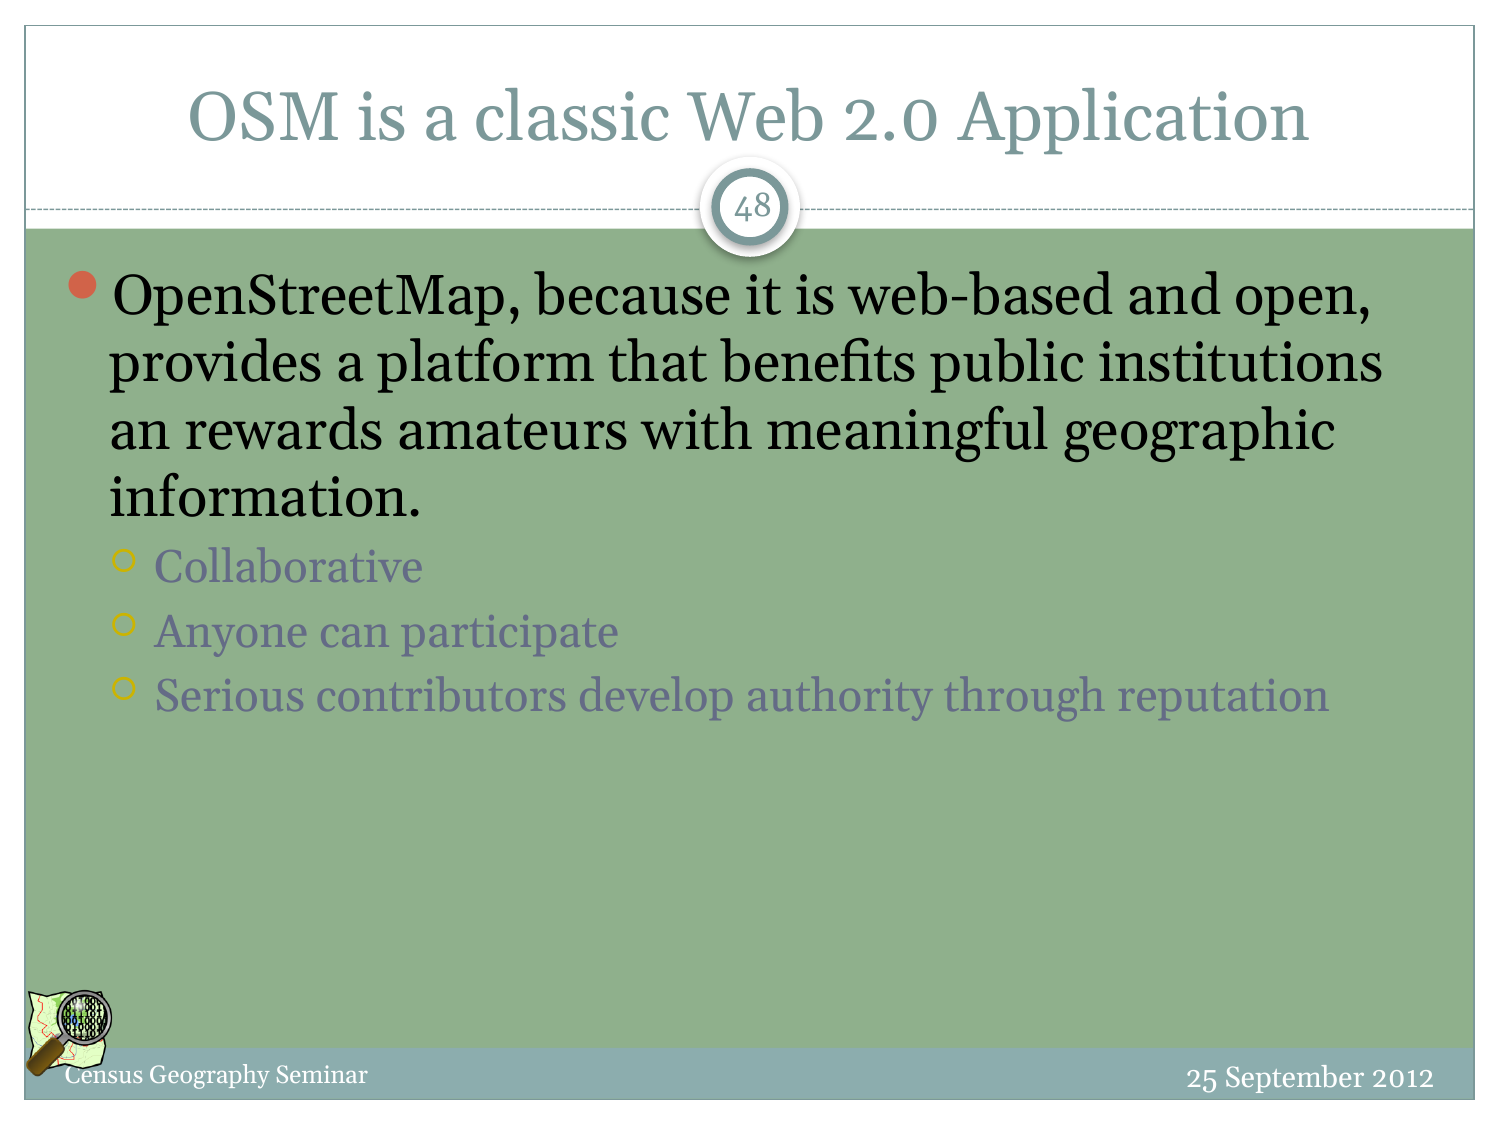

# OSM is a classic Web 2.0 Application
48
OpenStreetMap, because it is web-based and open, provides a platform that benefits public institutions an rewards amateurs with meaningful geographic information.
Collaborative
Anyone can participate
Serious contributors develop authority through reputation

25 September 2012
Census Geography Seminar